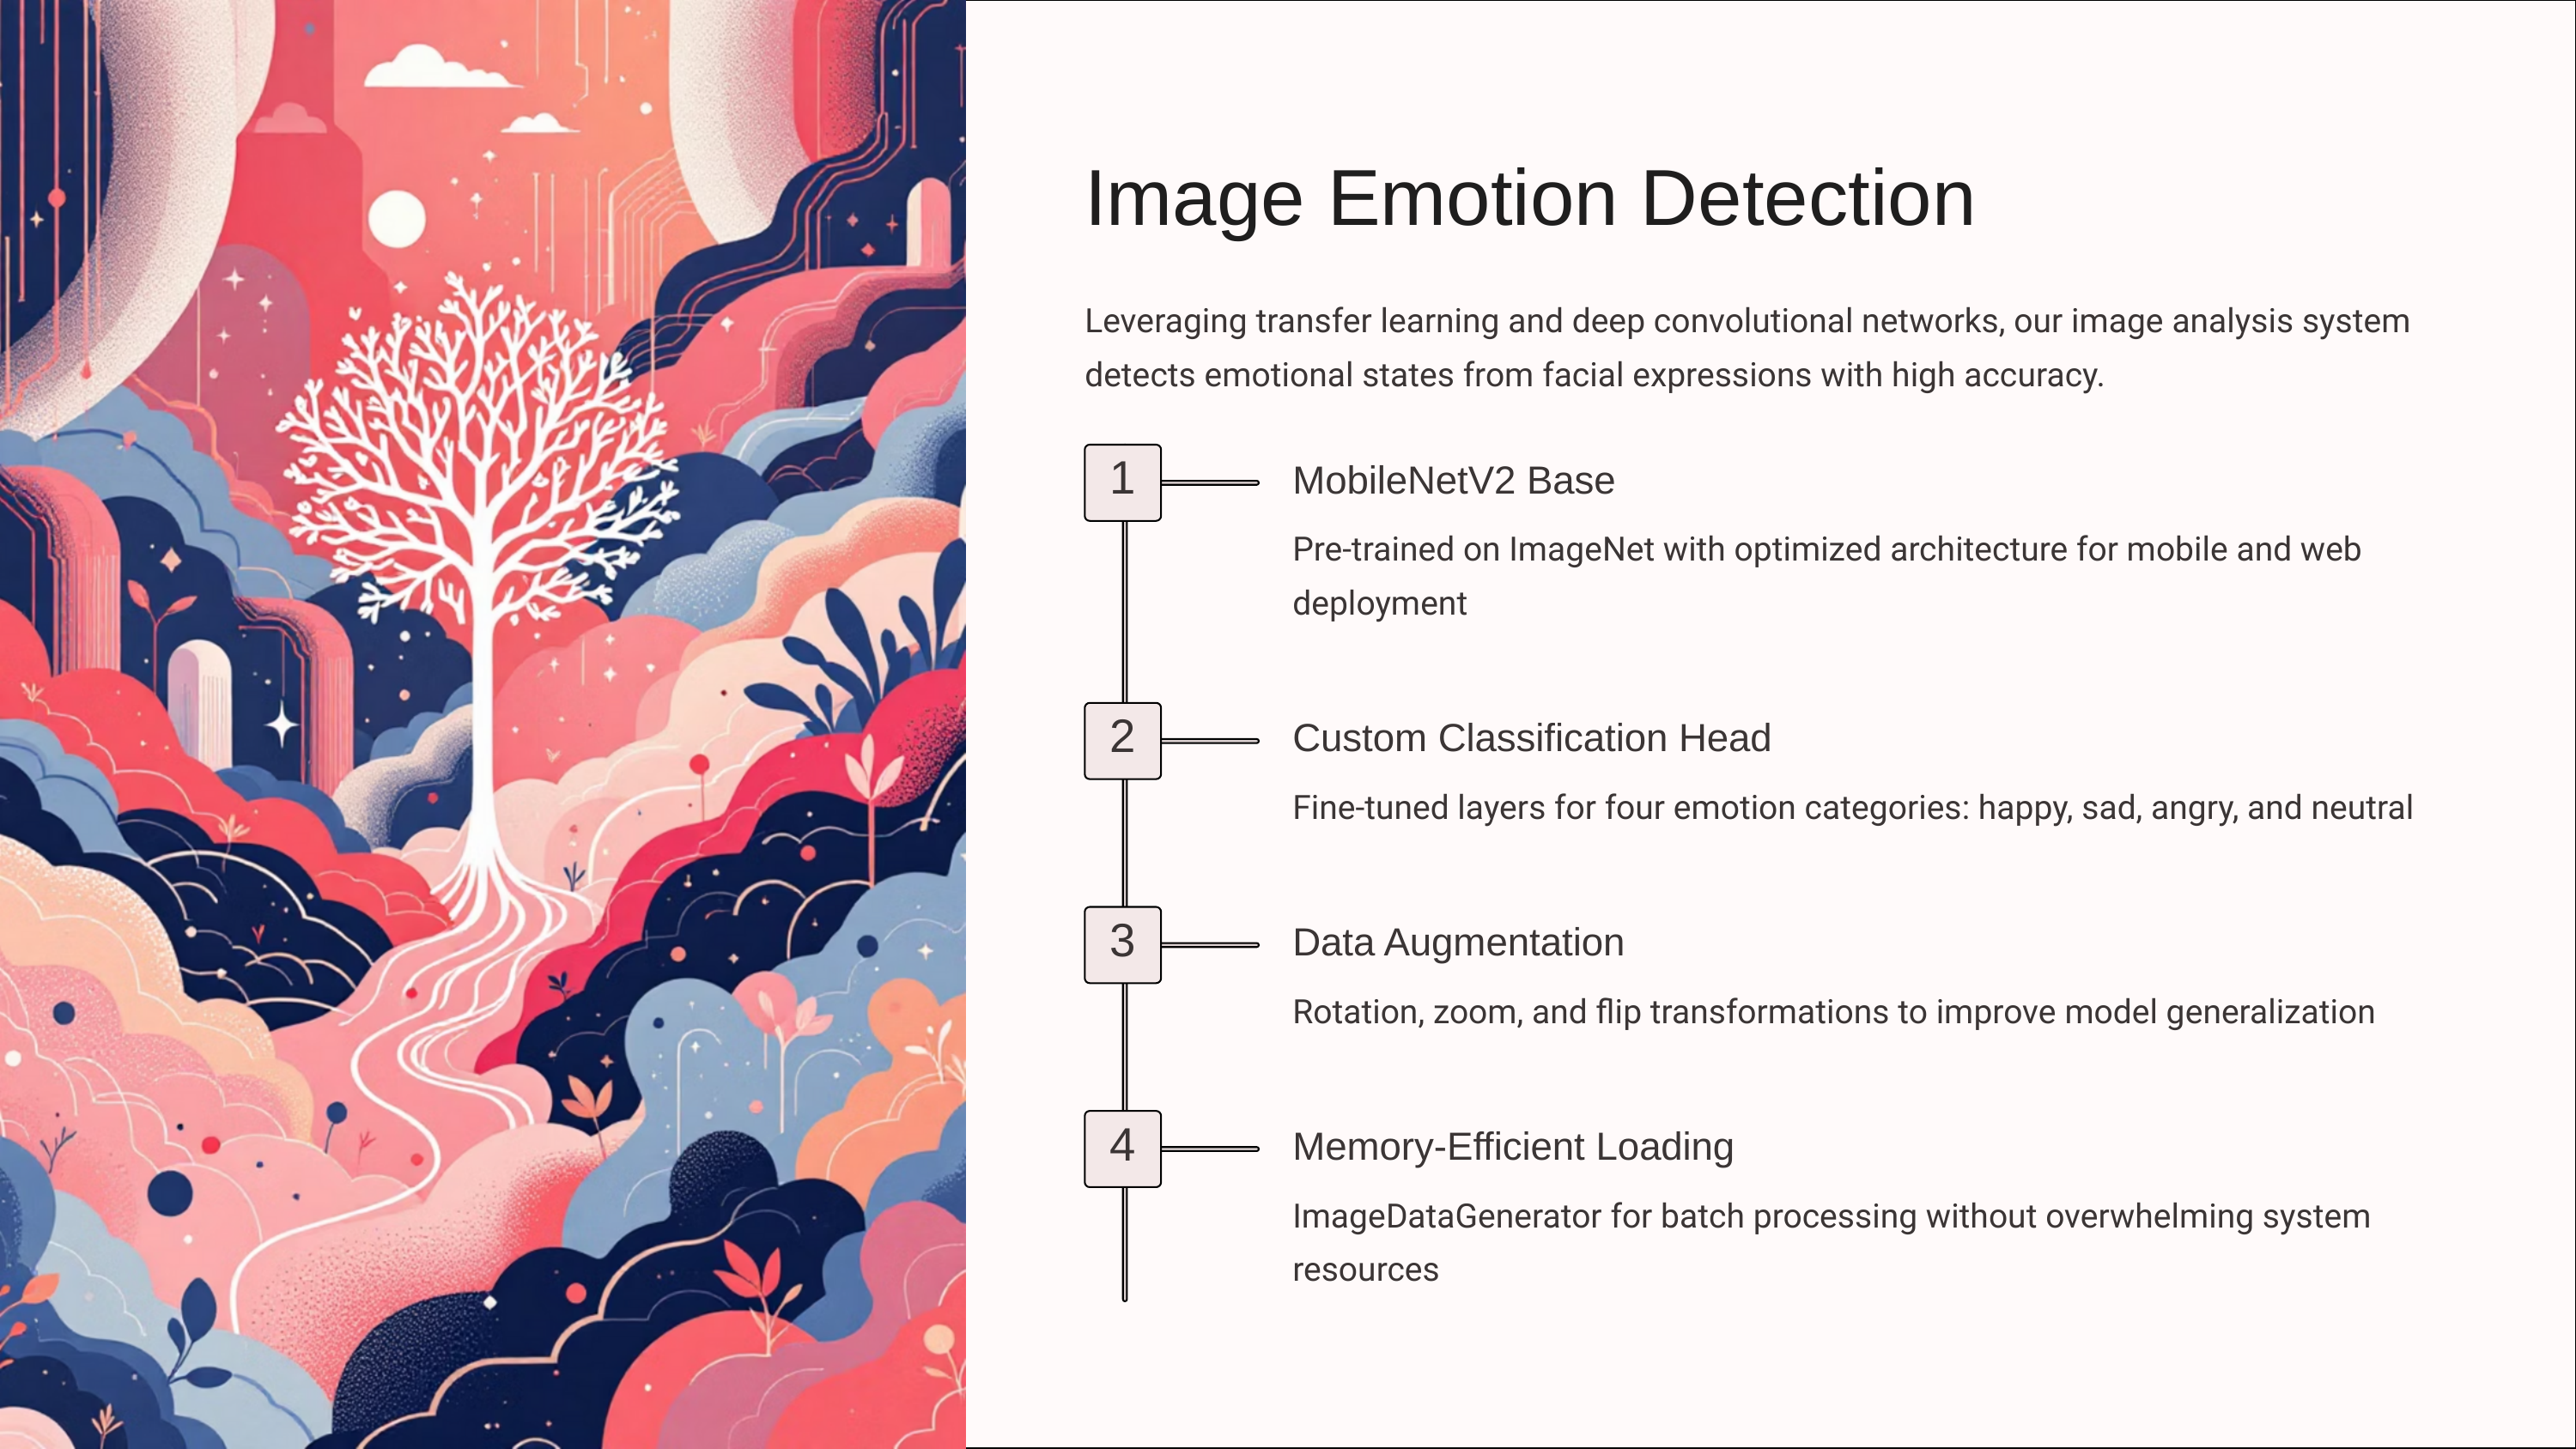

Image Emotion Detection
Leveraging transfer learning and deep convolutional networks, our image analysis system detects emotional states from facial expressions with high accuracy.

MobileNetV2 Base
1

Pre-trained on ImageNet with optimized architecture for mobile and web deployment

Custom Classification Head
2

Fine-tuned layers for four emotion categories: happy, sad, angry, and neutral

Data Augmentation
3

Rotation, zoom, and flip transformations to improve model generalization

Memory-Efficient Loading
4

ImageDataGenerator for batch processing without overwhelming system resources